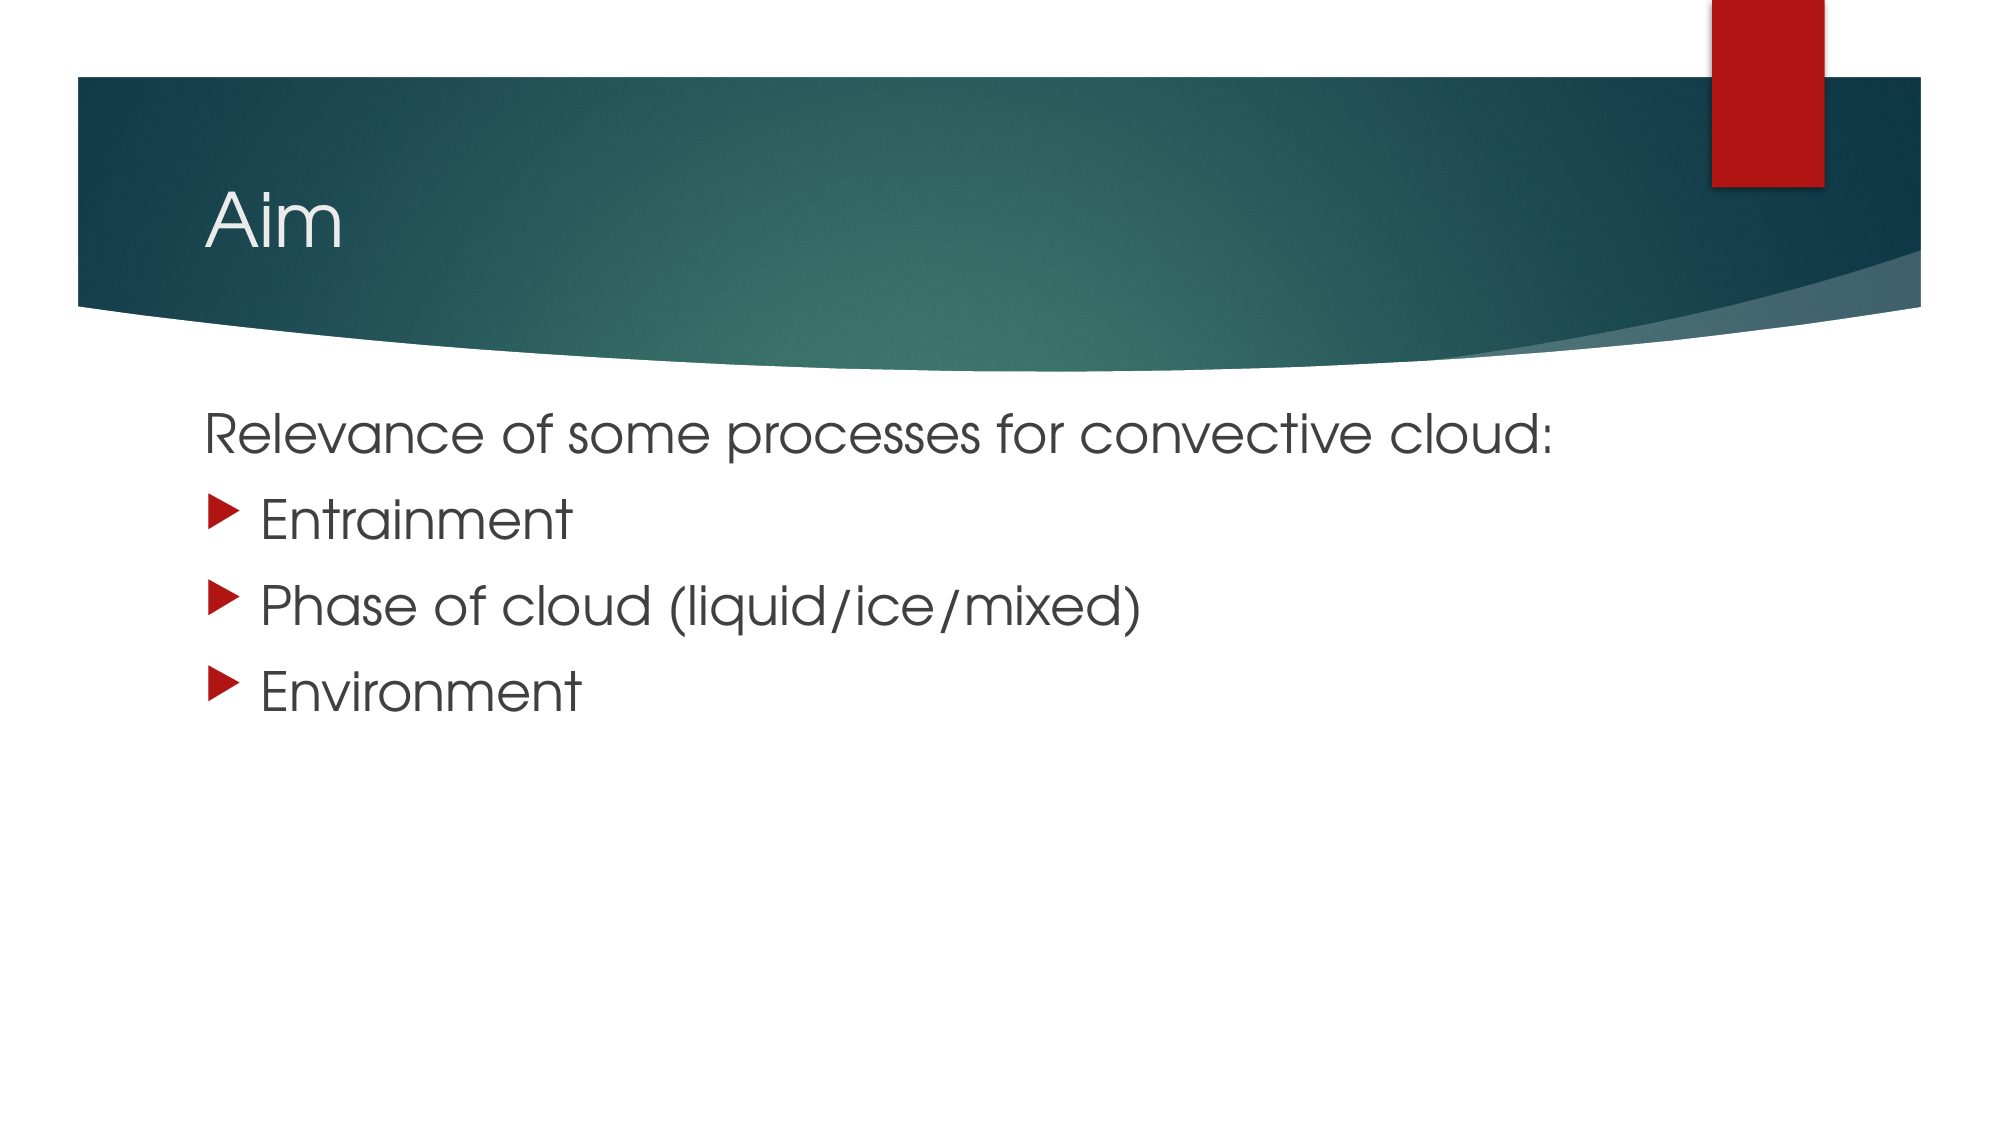

# Aim
Relevance of some processes for convective cloud:
Entrainment
Phase of cloud (liquid/ice/mixed)
Environment